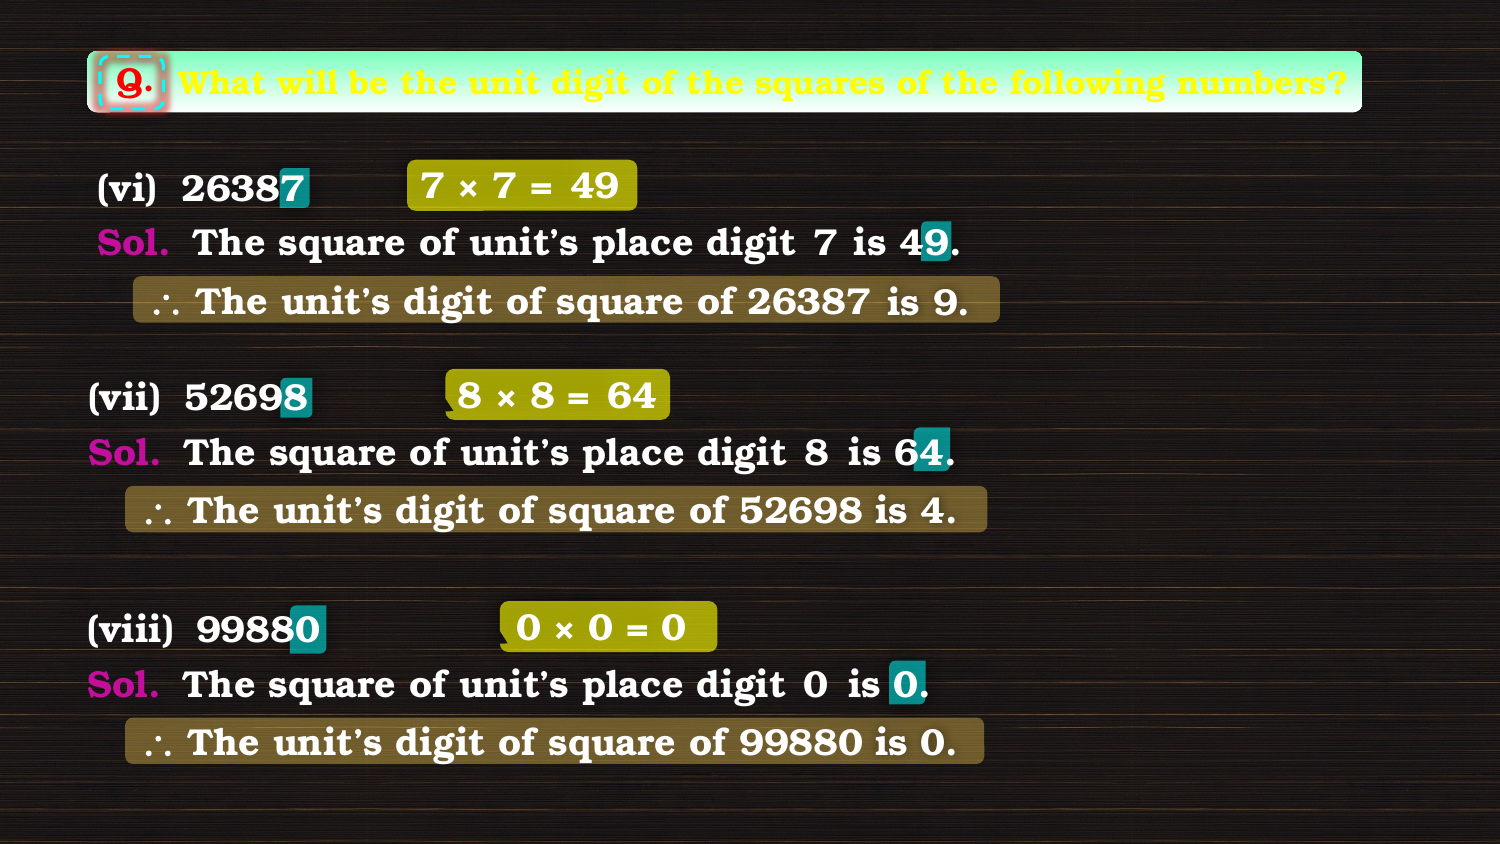

Q.

What will be the unit digit of the squares of the following numbers?
7 × 7 =
49
(vi)
26387

Sol.
The square of unit’s place digit
7
is 49.

is 9.
∴ The unit’s digit of square of 26387
8 × 8 =
64
(vii)
52698

Sol.
The square of unit’s place digit
8
is 64.

is 4.
∴ The unit’s digit of square of 52698
0 × 0 =
0
(viii)
99880

Sol.
The square of unit’s place digit
0
is 0.

is 0.
∴ The unit’s digit of square of 99880